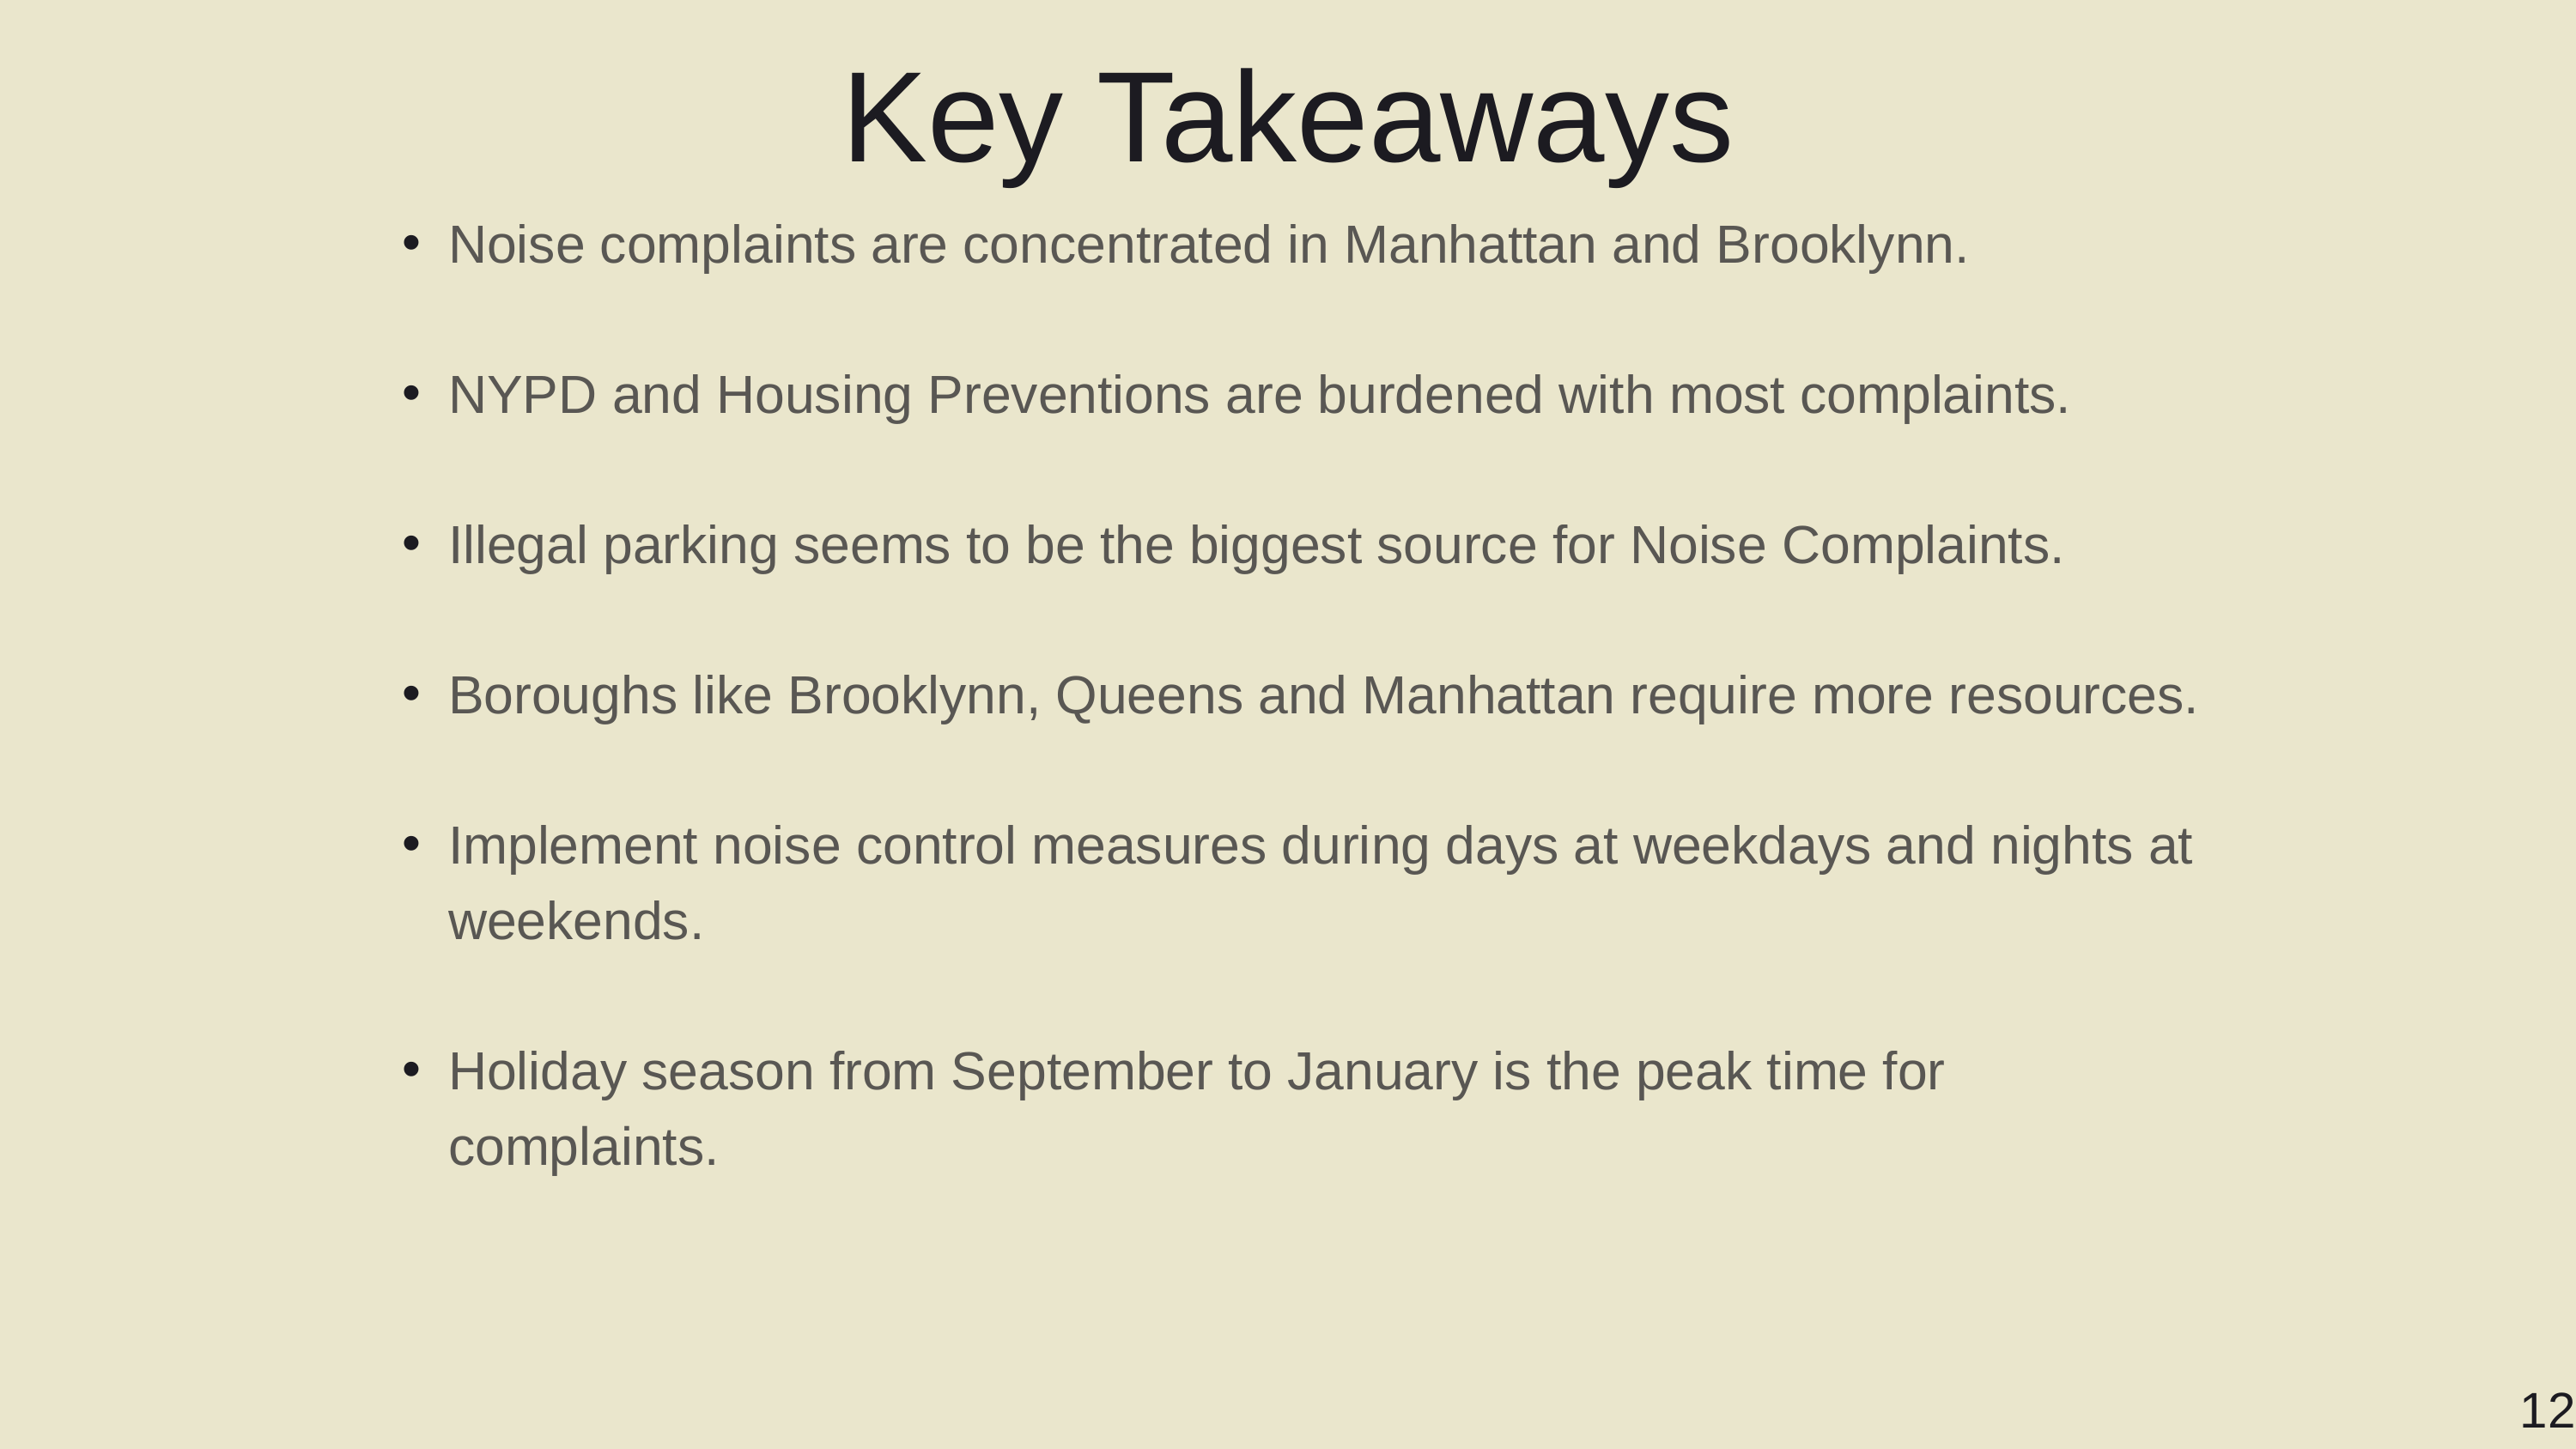

Key Takeaways
Noise complaints are concentrated in Manhattan and Brooklynn.

NYPD and Housing Preventions are burdened with most complaints.

Illegal parking seems to be the biggest source for Noise Complaints.

Boroughs like Brooklynn, Queens and Manhattan require more resources.

Implement noise control measures during days at weekdays and nights at weekends.

Holiday season from September to January is the peak time for complaints.
12